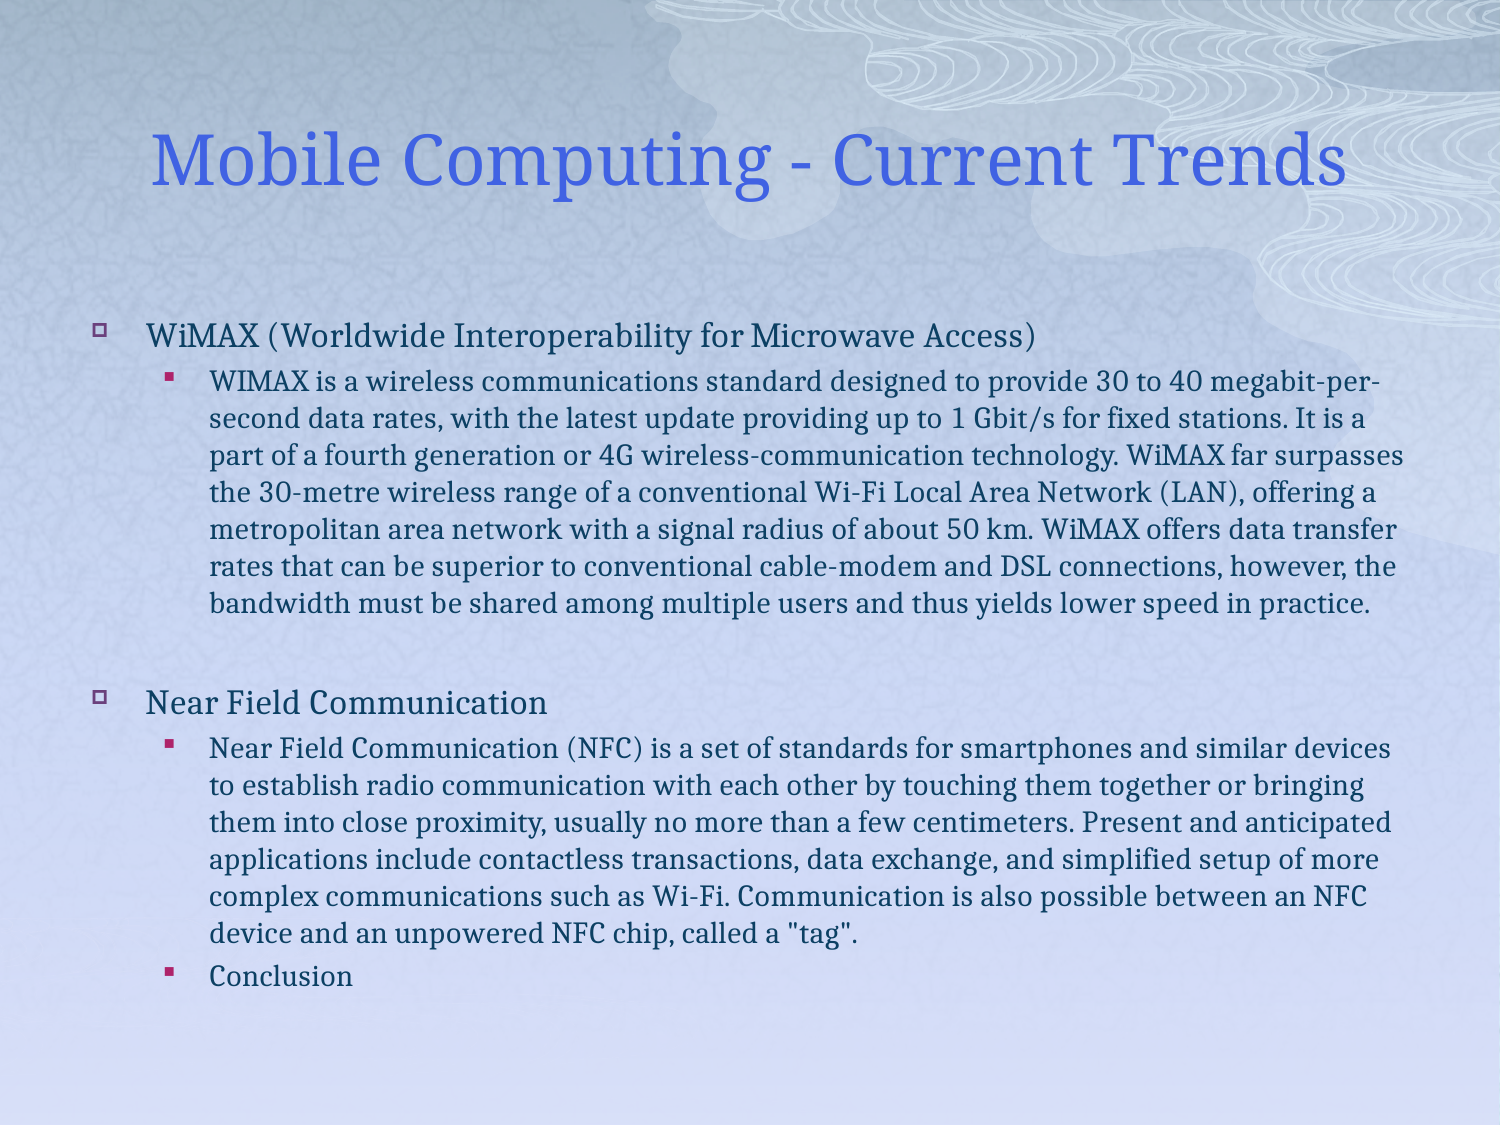

# Mobile Computing - Current Trends
WiMAX (Worldwide Interoperability for Microwave Access)
WIMAX is a wireless communications standard designed to provide 30 to 40 megabit-per-second data rates, with the latest update providing up to 1 Gbit/s for fixed stations. It is a part of a fourth generation or 4G wireless-communication technology. WiMAX far surpasses the 30-metre wireless range of a conventional Wi-Fi Local Area Network (LAN), offering a metropolitan area network with a signal radius of about 50 km. WiMAX offers data transfer rates that can be superior to conventional cable-modem and DSL connections, however, the bandwidth must be shared among multiple users and thus yields lower speed in practice.

Near Field Communication
Near Field Communication (NFC) is a set of standards for smartphones and similar devices to establish radio communication with each other by touching them together or bringing them into close proximity, usually no more than a few centimeters. Present and anticipated applications include contactless transactions, data exchange, and simplified setup of more complex communications such as Wi-Fi. Communication is also possible between an NFC device and an unpowered NFC chip, called a "tag".
Conclusion